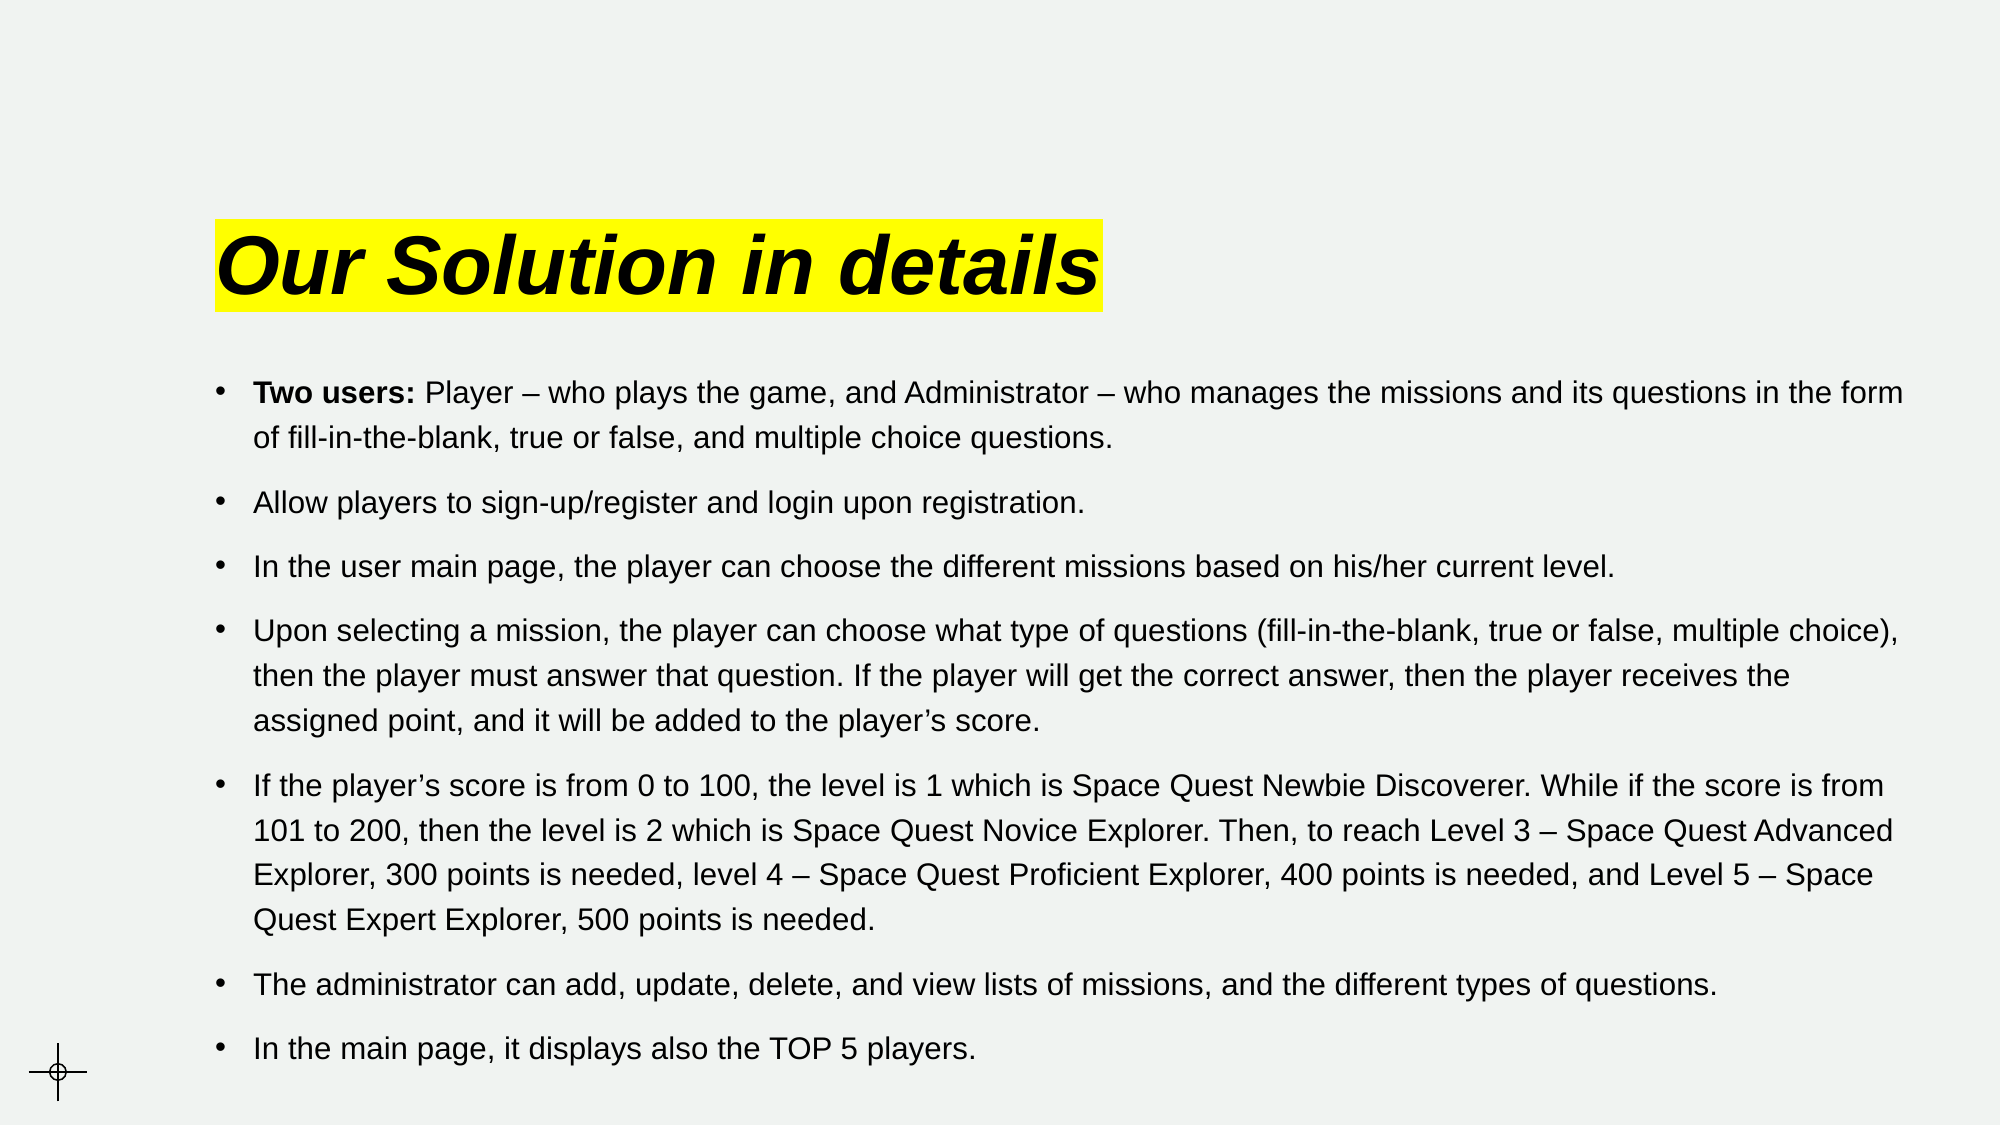

# Our Solution in details
Two users: Player – who plays the game, and Administrator – who manages the missions and its questions in the form of fill-in-the-blank, true or false, and multiple choice questions.
Allow players to sign-up/register and login upon registration.
In the user main page, the player can choose the different missions based on his/her current level.
Upon selecting a mission, the player can choose what type of questions (fill-in-the-blank, true or false, multiple choice), then the player must answer that question. If the player will get the correct answer, then the player receives the assigned point, and it will be added to the player’s score.
If the player’s score is from 0 to 100, the level is 1 which is Space Quest Newbie Discoverer. While if the score is from 101 to 200, then the level is 2 which is Space Quest Novice Explorer. Then, to reach Level 3 – Space Quest Advanced Explorer, 300 points is needed, level 4 – Space Quest Proficient Explorer, 400 points is needed, and Level 5 – Space Quest Expert Explorer, 500 points is needed.
The administrator can add, update, delete, and view lists of missions, and the different types of questions.
In the main page, it displays also the TOP 5 players.